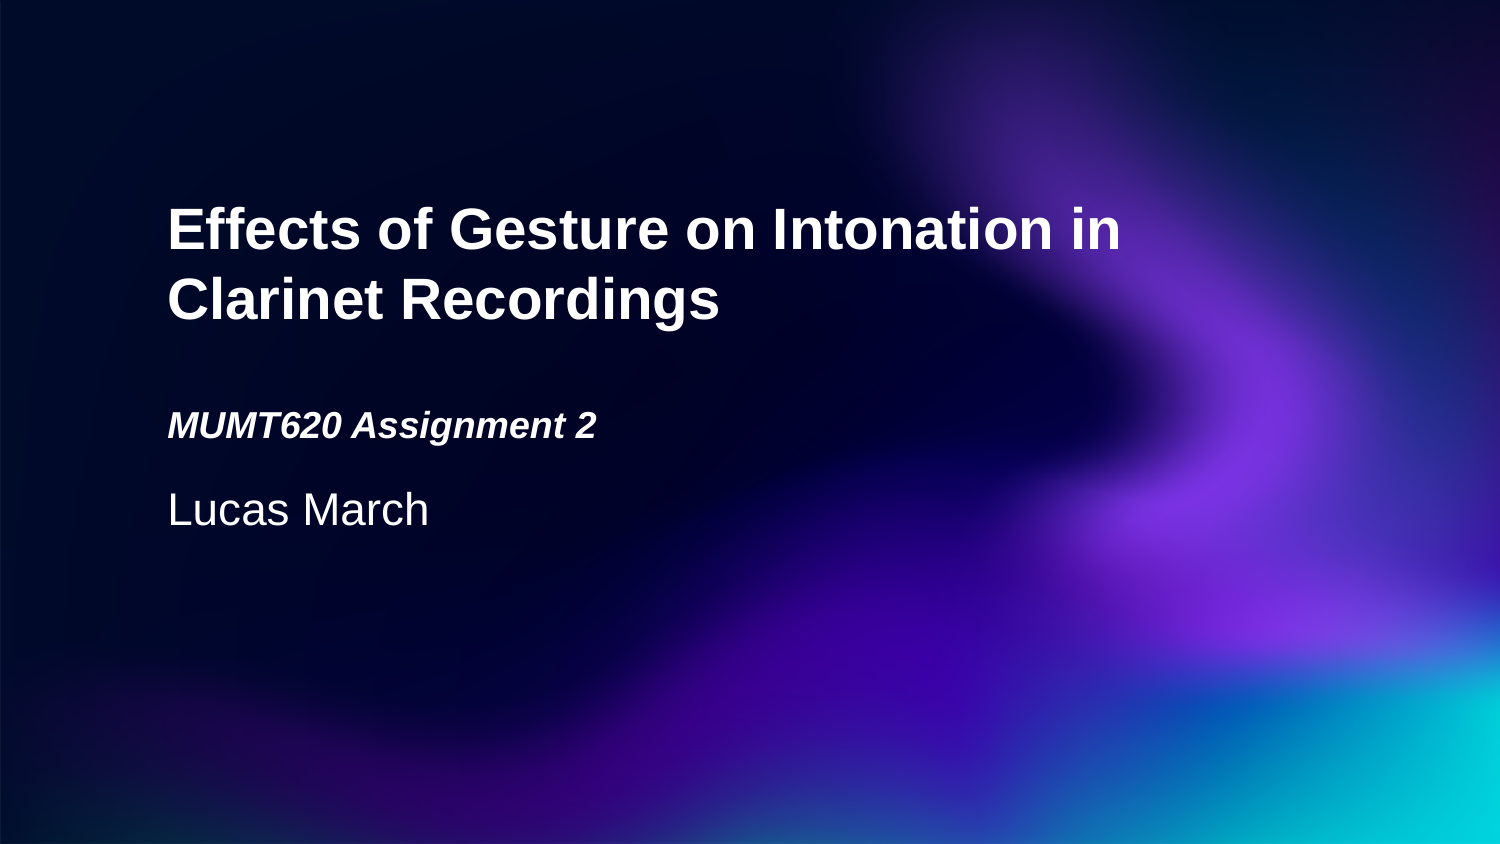

# Effects of Gesture on Intonation in Clarinet Recordings MUMT620 Assignment 2
Lucas March